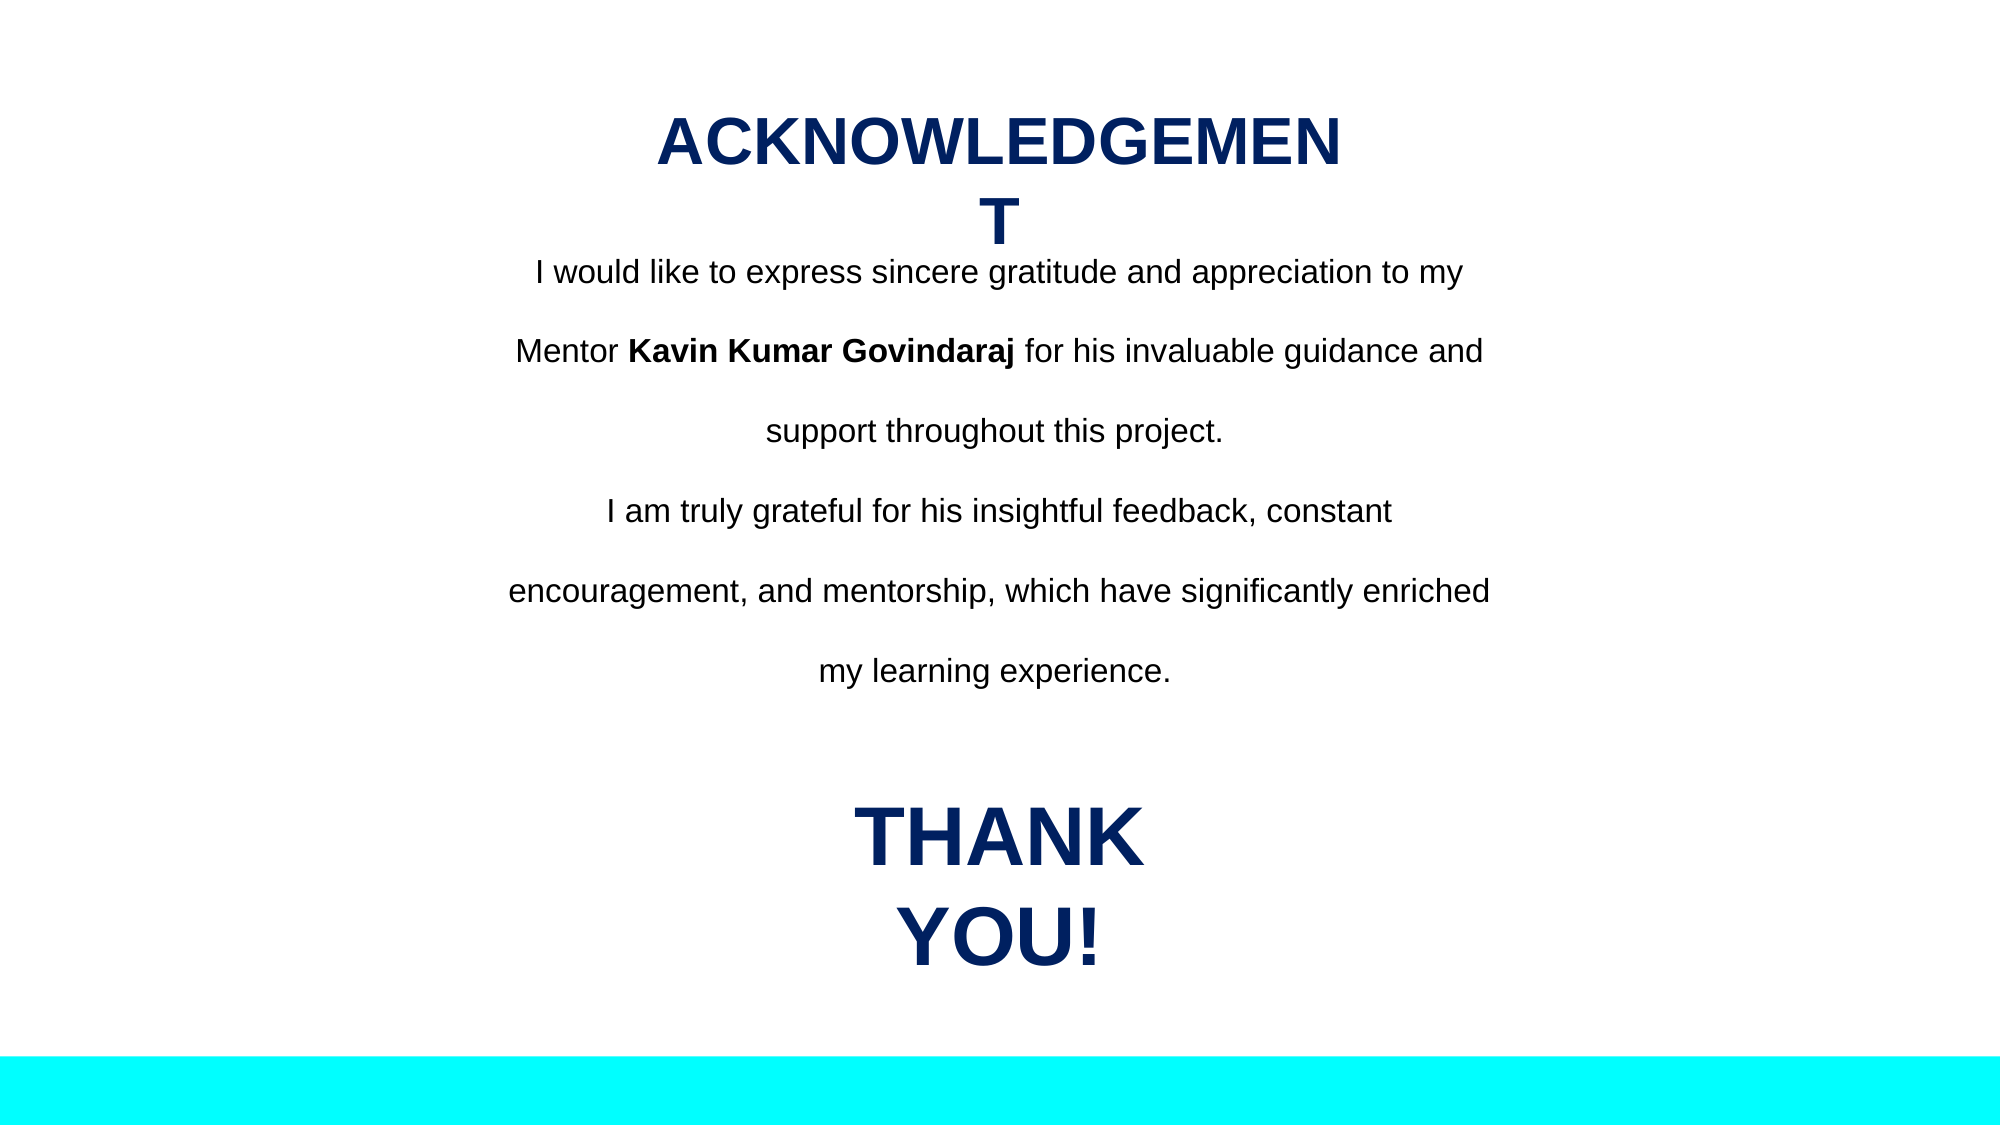

ACKNOWLEDGEMENT
I would like to express sincere gratitude and appreciation to my Mentor Kavin Kumar Govindaraj for his invaluable guidance and support throughout this project.
I am truly grateful for his insightful feedback, constant encouragement, and mentorship, which have significantly enriched my learning experience.
THANK YOU!